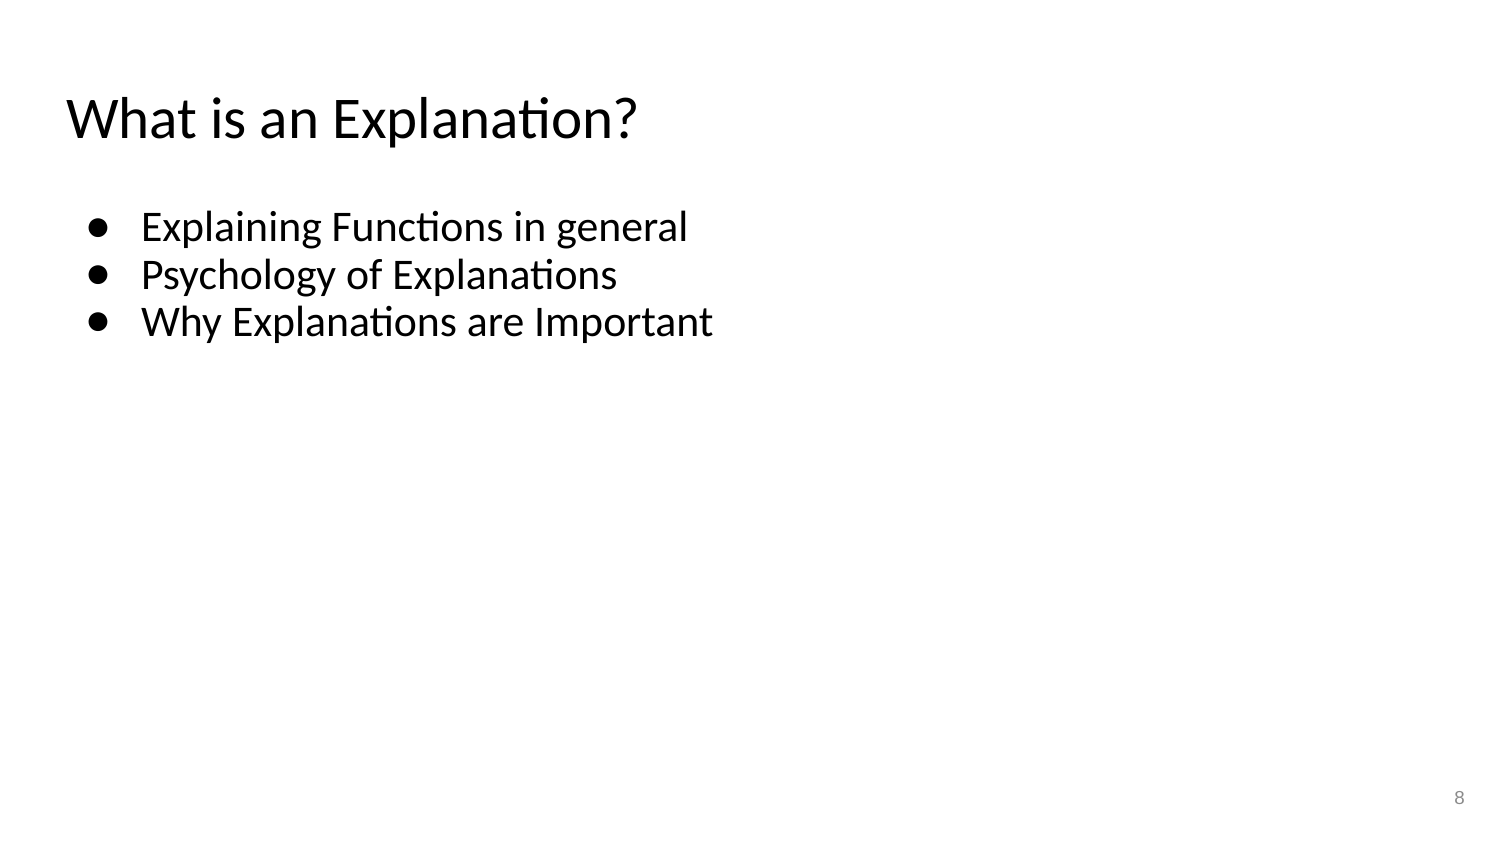

# What is an Explanation?
Explaining Functions in general
Psychology of Explanations
Why Explanations are Important
8